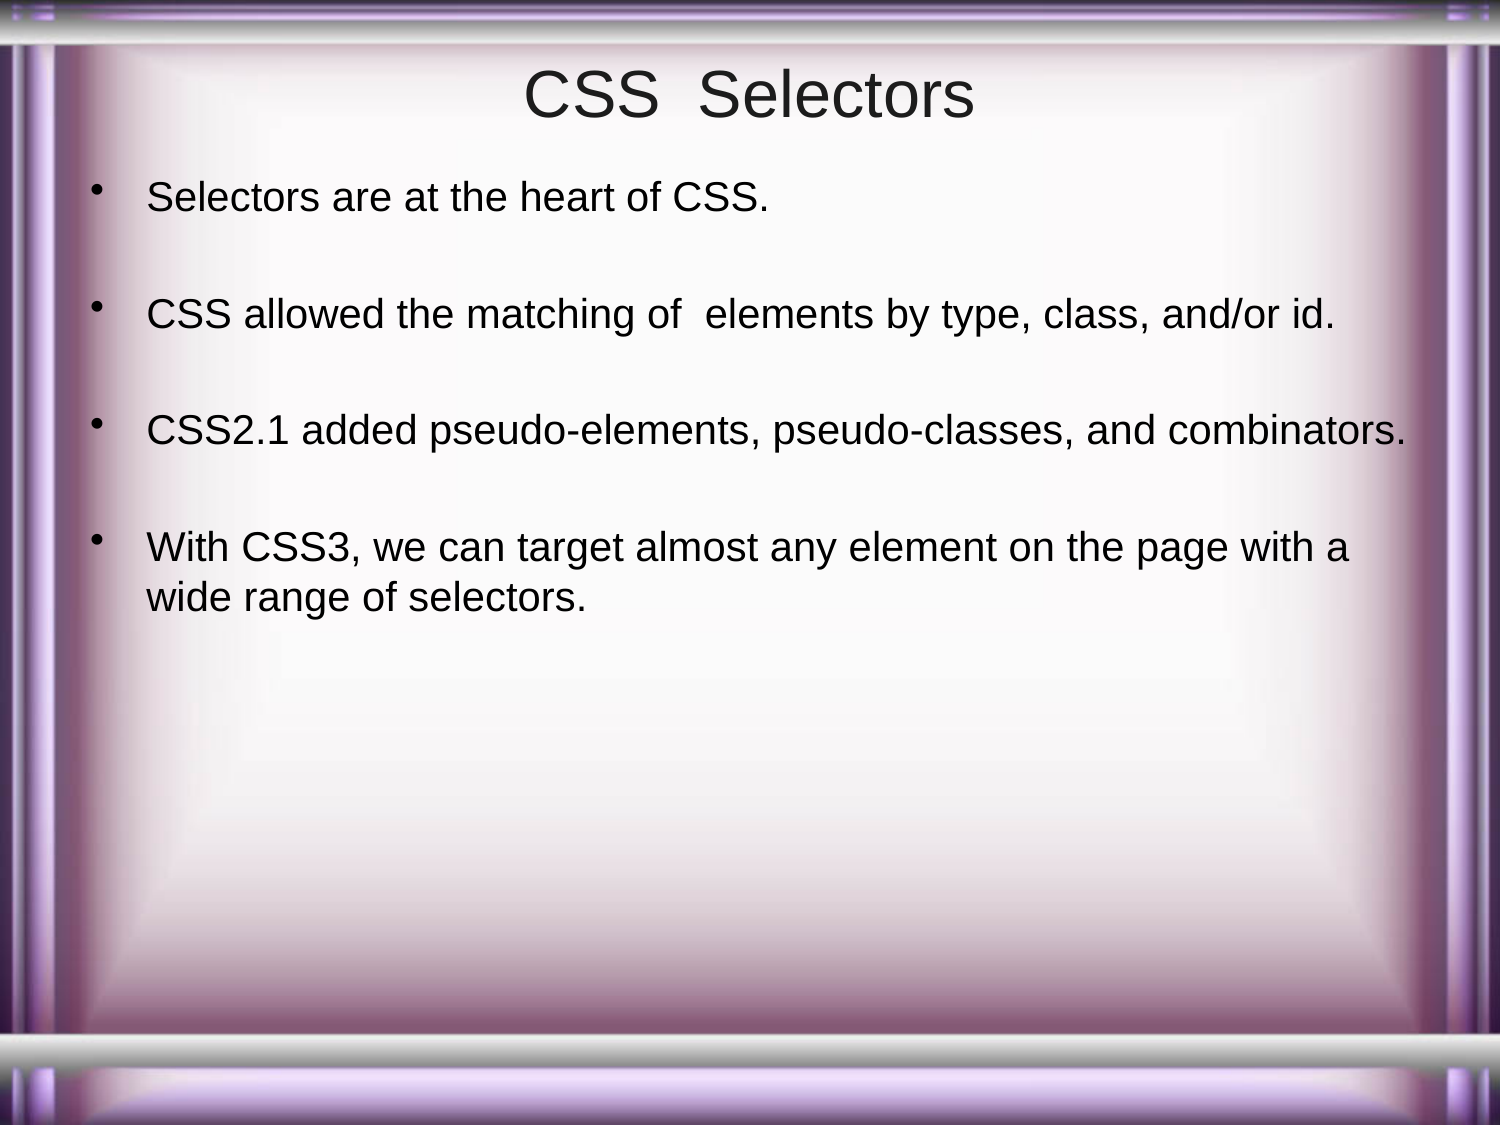

# CSS  Selectors
Selectors are at the heart of CSS.

CSS allowed the matching of  elements by type, class, and/or id.

CSS2.1 added pseudo-elements, pseudo-classes, and combinators.

With CSS3, we can target almost any element on the page with a wide range of selectors.